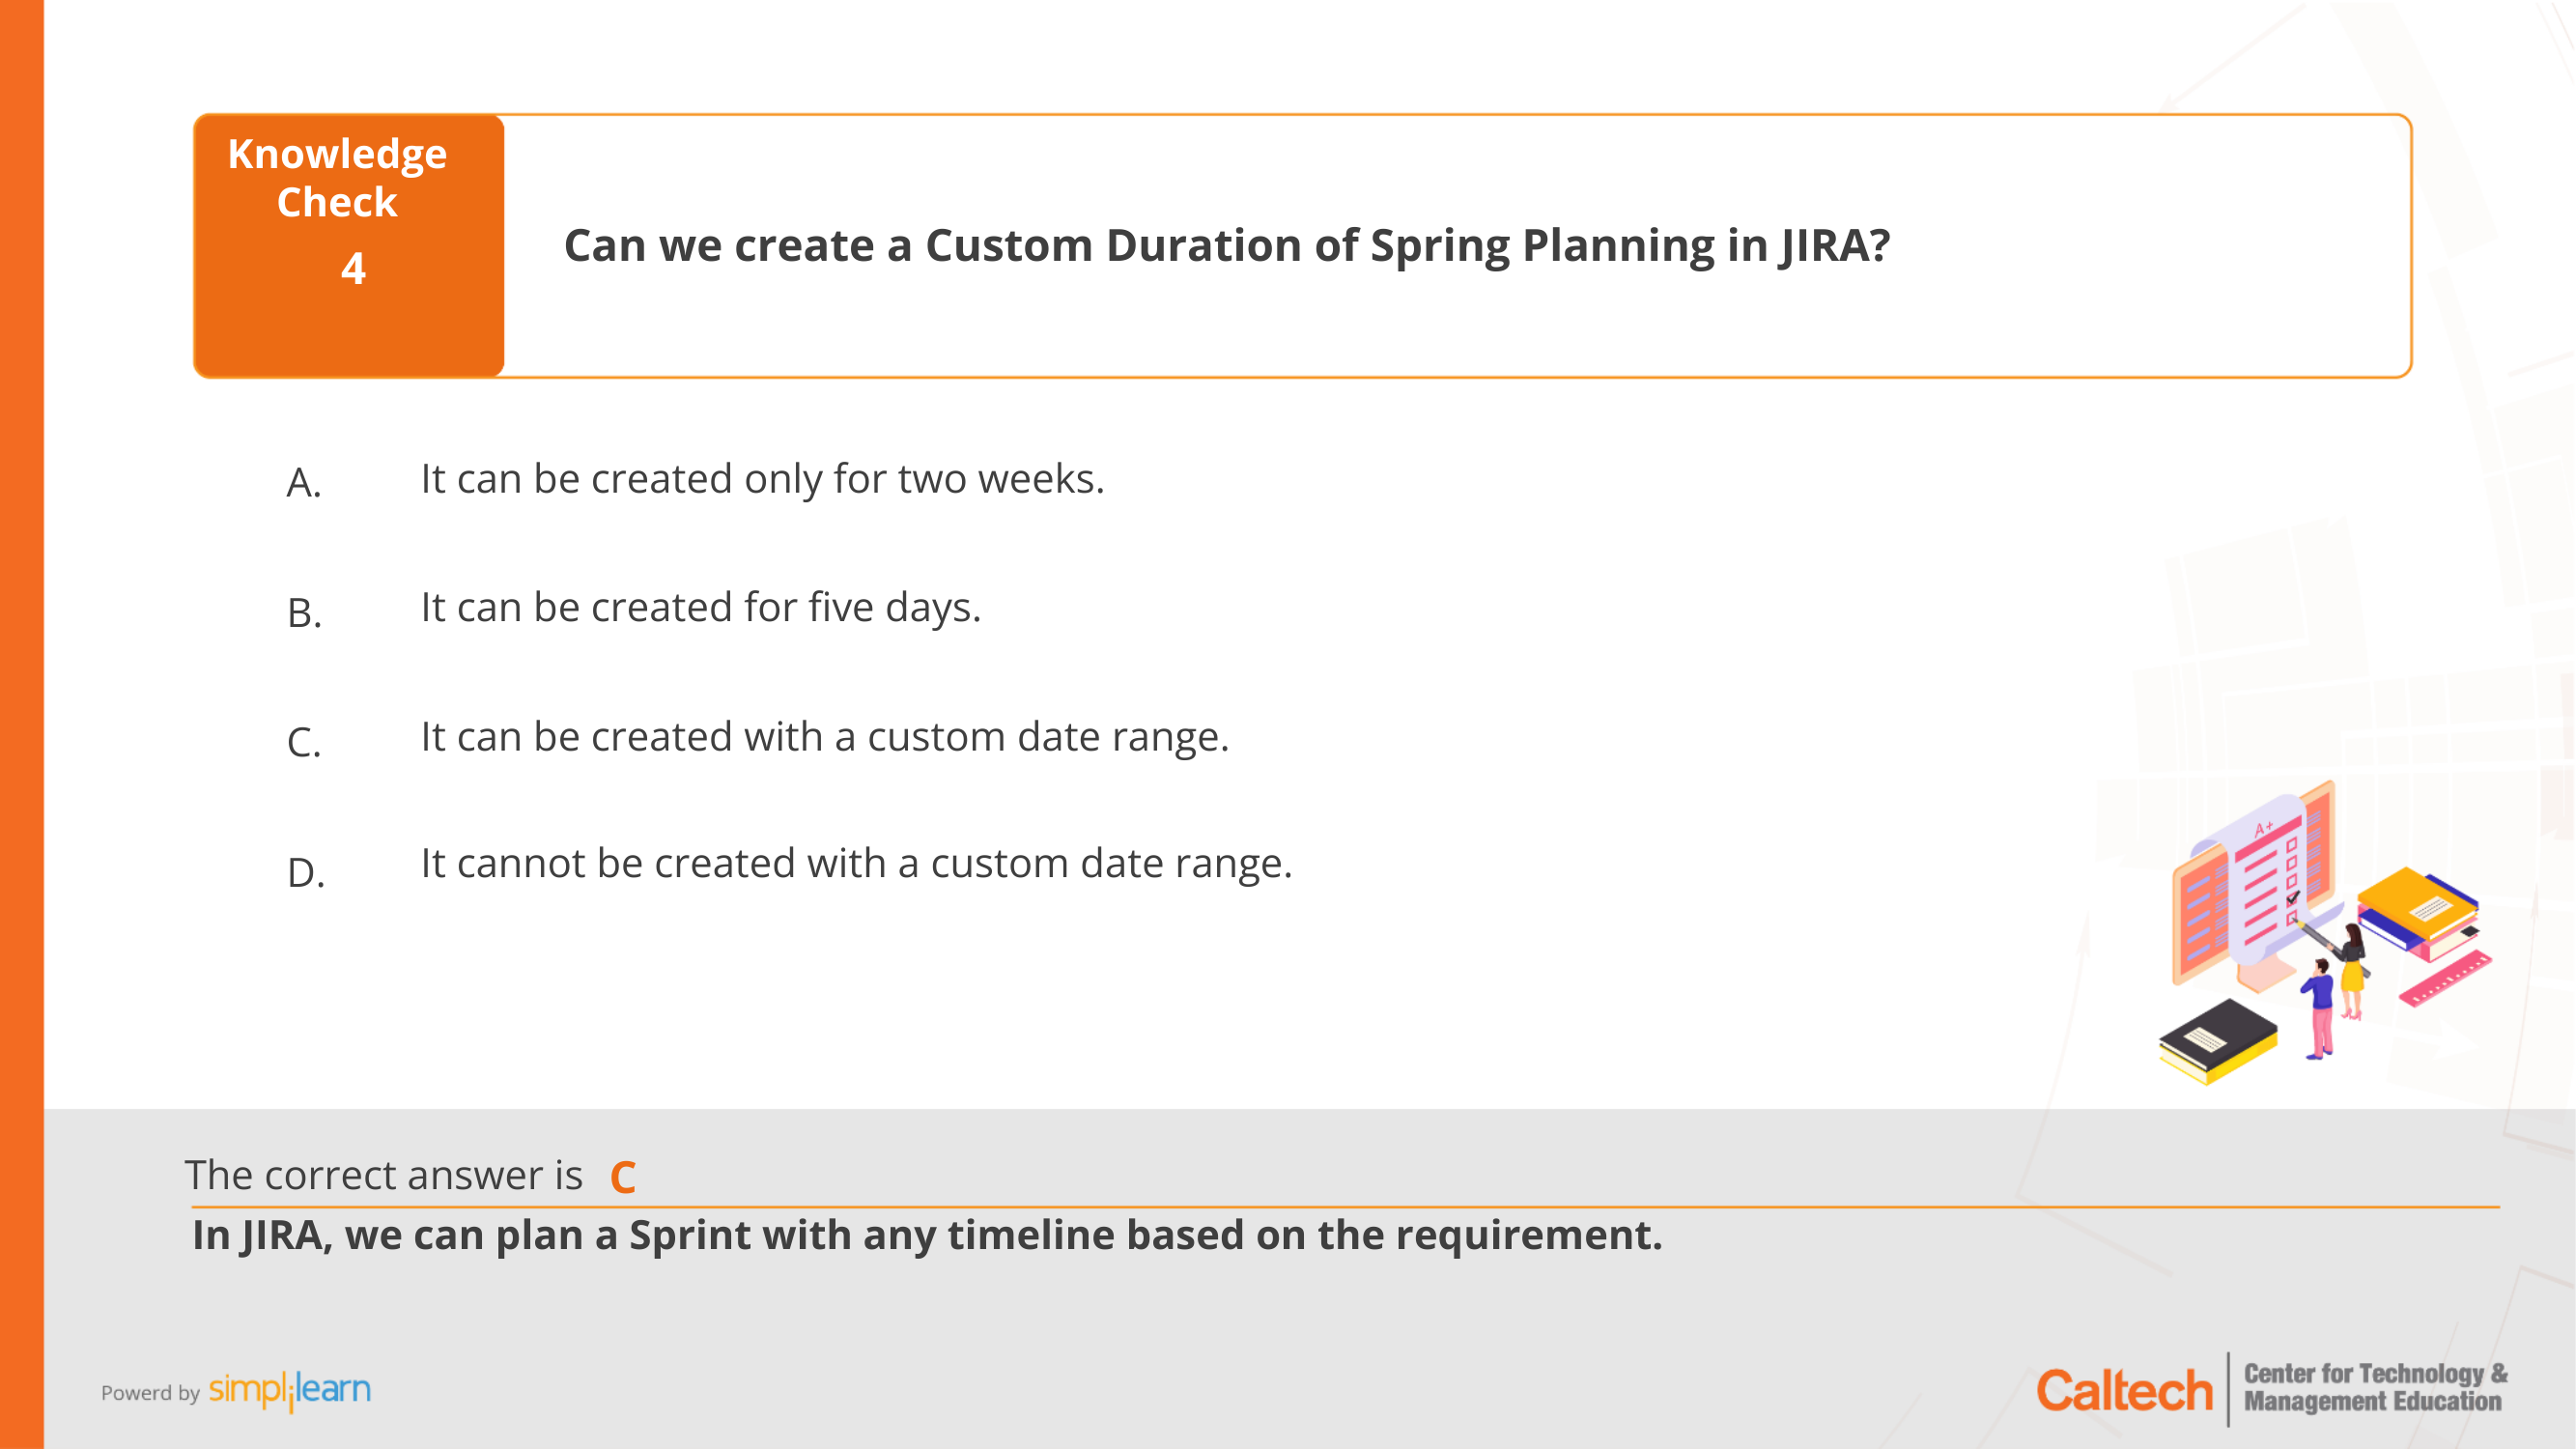

Can we create a Custom Duration of Spring Planning in JIRA?
4
It can be created only for two weeks.
It can be created for five days.
It can be created with a custom date range.
It cannot be created with a custom date range.
C
In JIRA, we can plan a Sprint with any timeline based on the requirement.